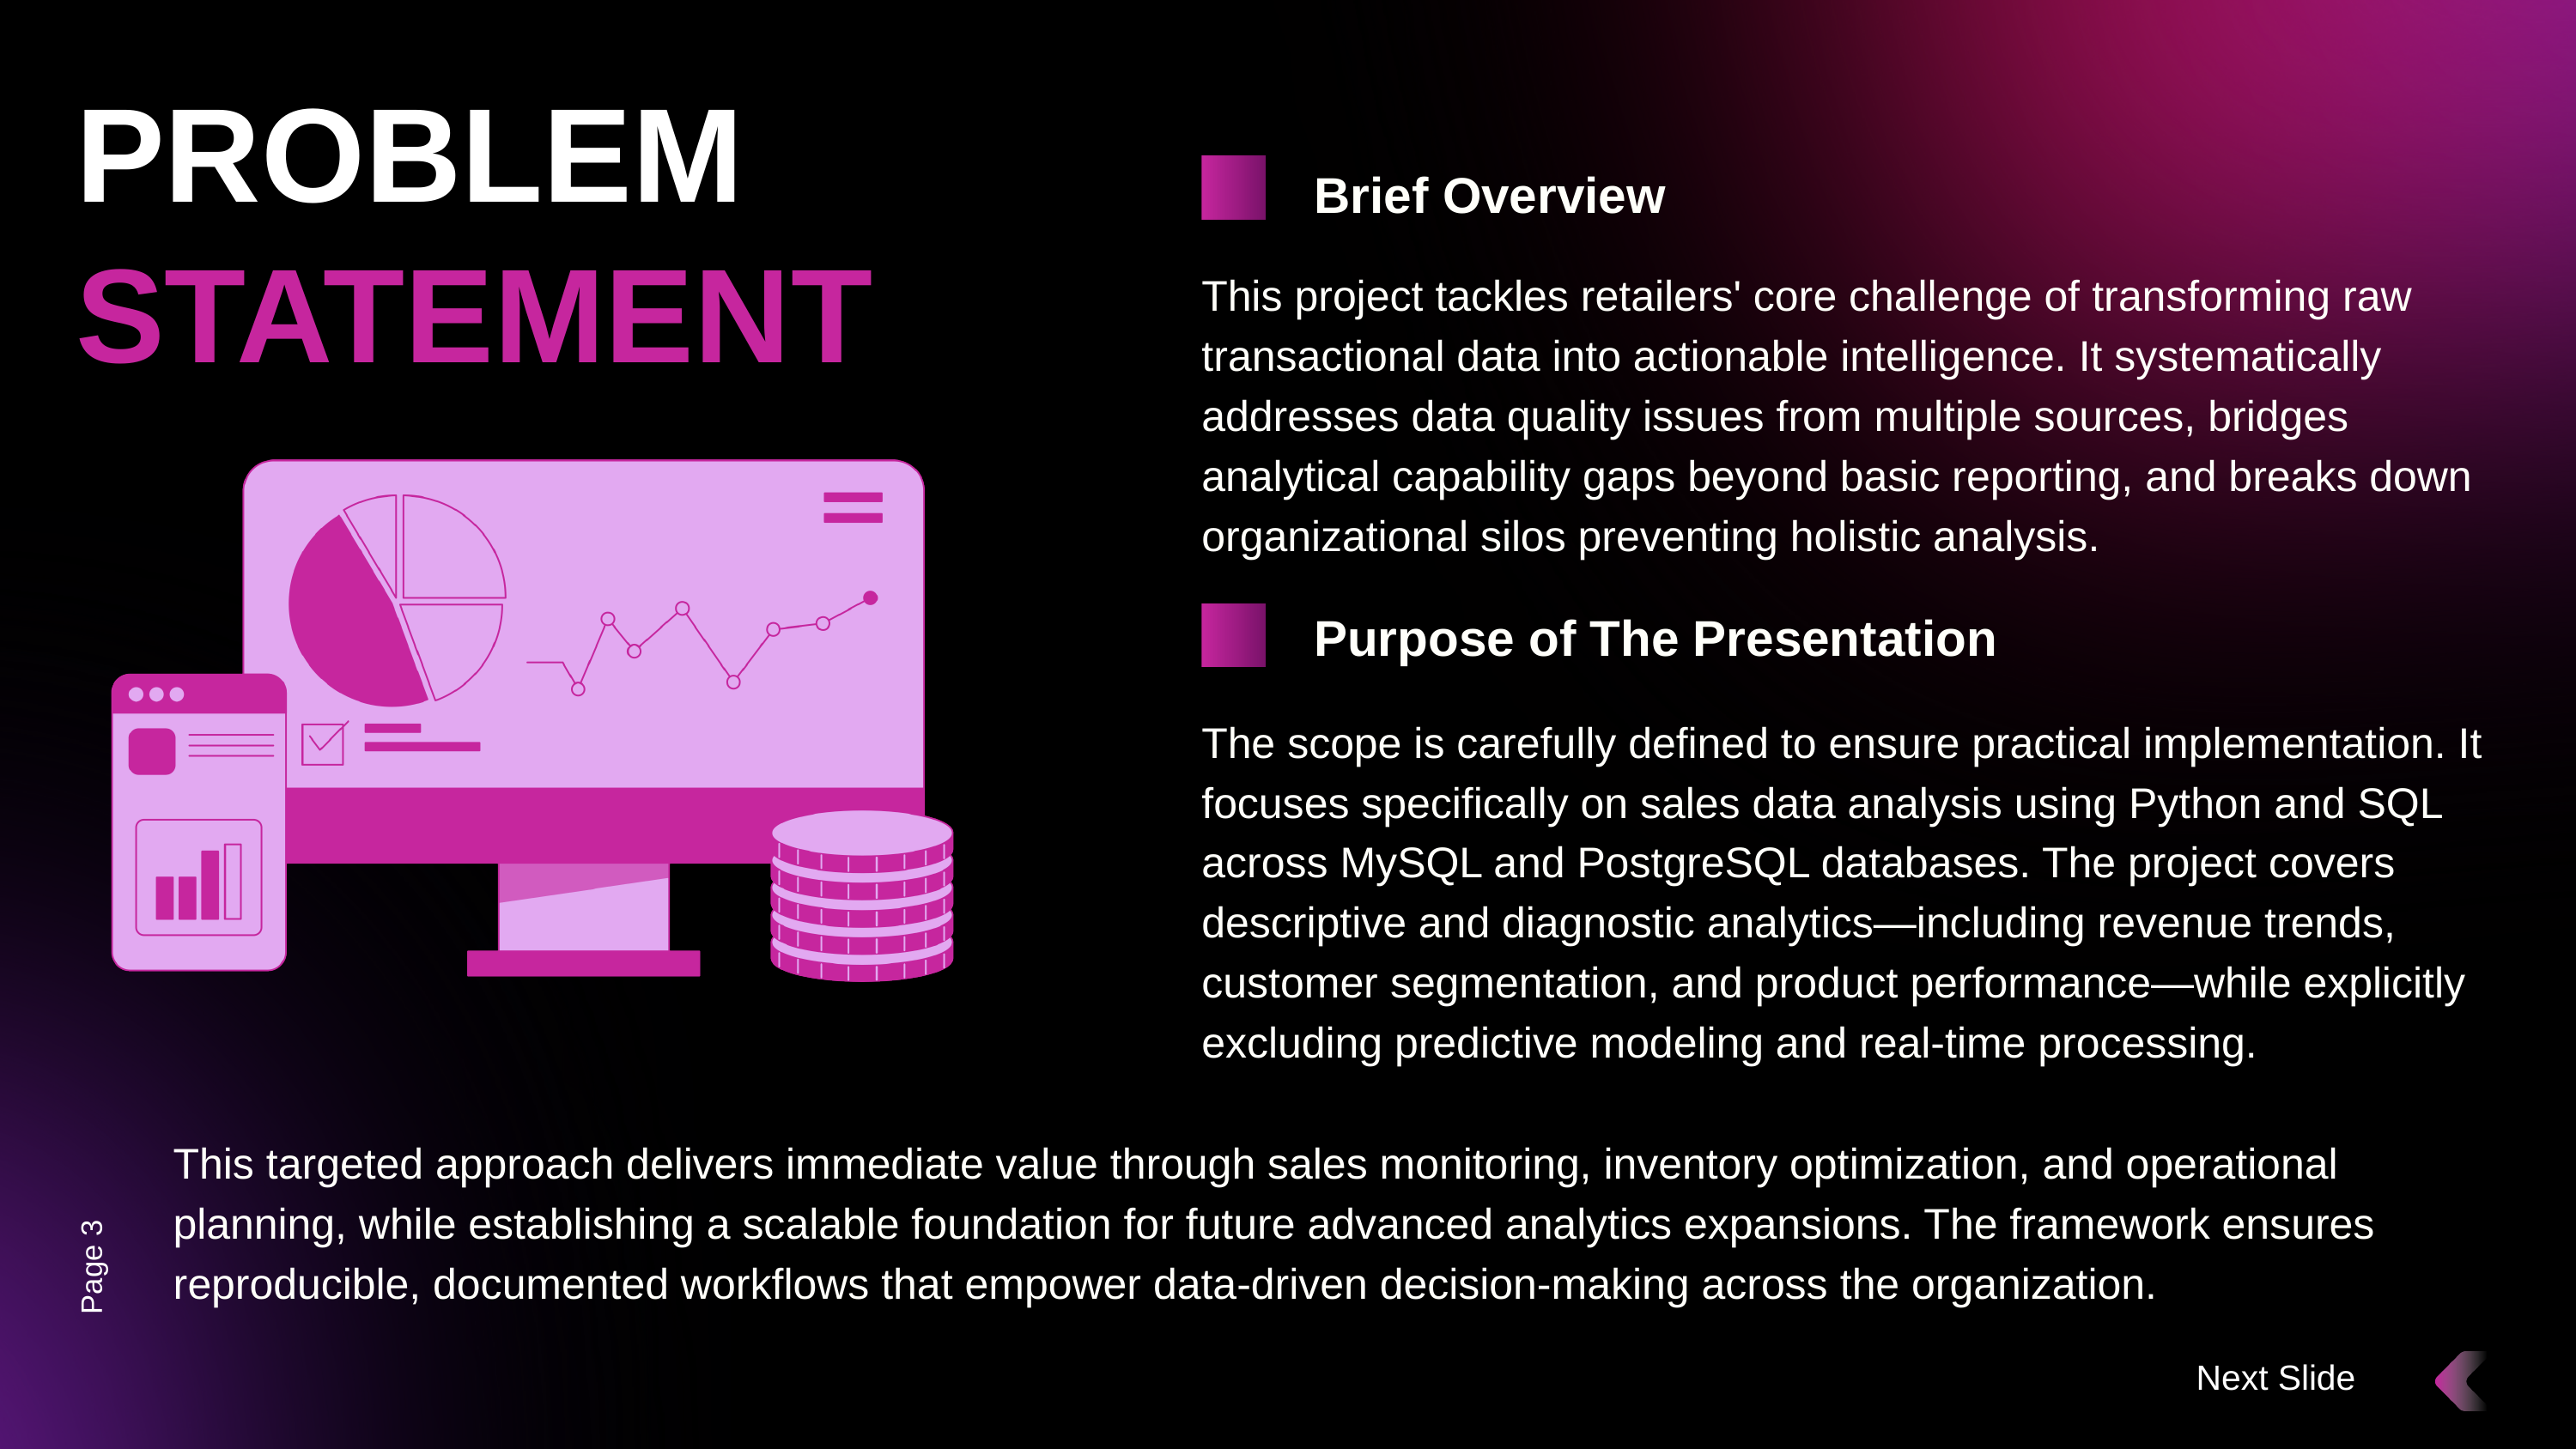

PROBLEM

Brief Overview
STATEMENT
This project tackles retailers' core challenge of transforming raw transactional data into actionable intelligence. It systematically addresses data quality issues from multiple sources, bridges analytical capability gaps beyond basic reporting, and breaks down organizational silos preventing holistic analysis.

Purpose of The Presentation
The scope is carefully defined to ensure practical implementation. It focuses specifically on sales data analysis using Python and SQL across MySQL and PostgreSQL databases. The project covers descriptive and diagnostic analytics—including revenue trends, customer segmentation, and product performance—while explicitly excluding predictive modeling and real-time processing.
This targeted approach delivers immediate value through sales monitoring, inventory optimization, and operational planning, while establishing a scalable foundation for future advanced analytics expansions. The framework ensures reproducible, documented workflows that empower data-driven decision-making across the organization.
Page 3

Next Slide